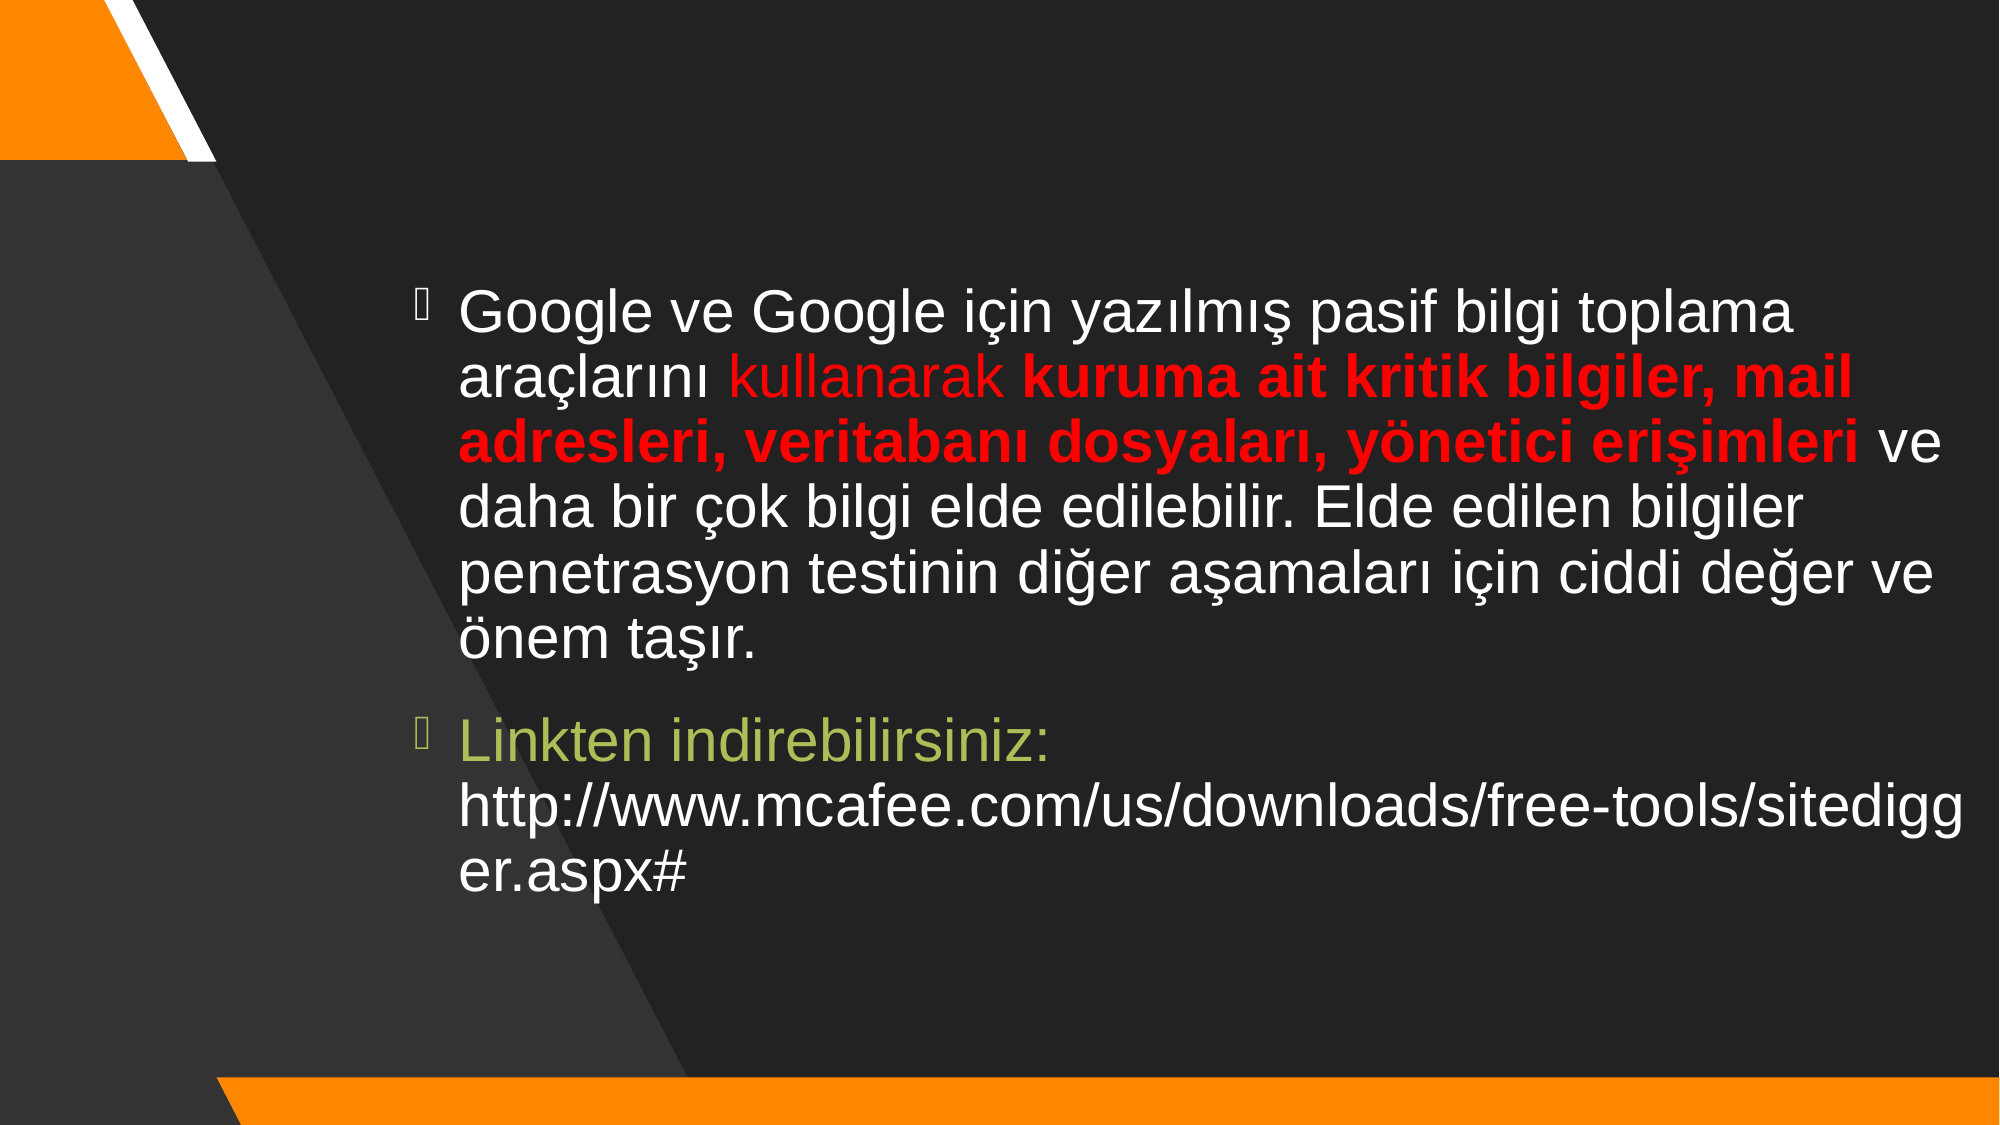

Google ve Google için yazılmış pasif bilgi toplama araçlarını kullanarak kuruma ait kritik bilgiler, mail adresleri, veritabanı dosyaları, yönetici erişimleri ve daha bir çok bilgi elde edilebilir. Elde edilen bilgiler penetrasyon testinin diğer aşamaları için ciddi değer ve önem taşır.
Linkten indirebilirsiniz: http://www.mcafee.com/us/downloads/free-tools/sitedigger.aspx#